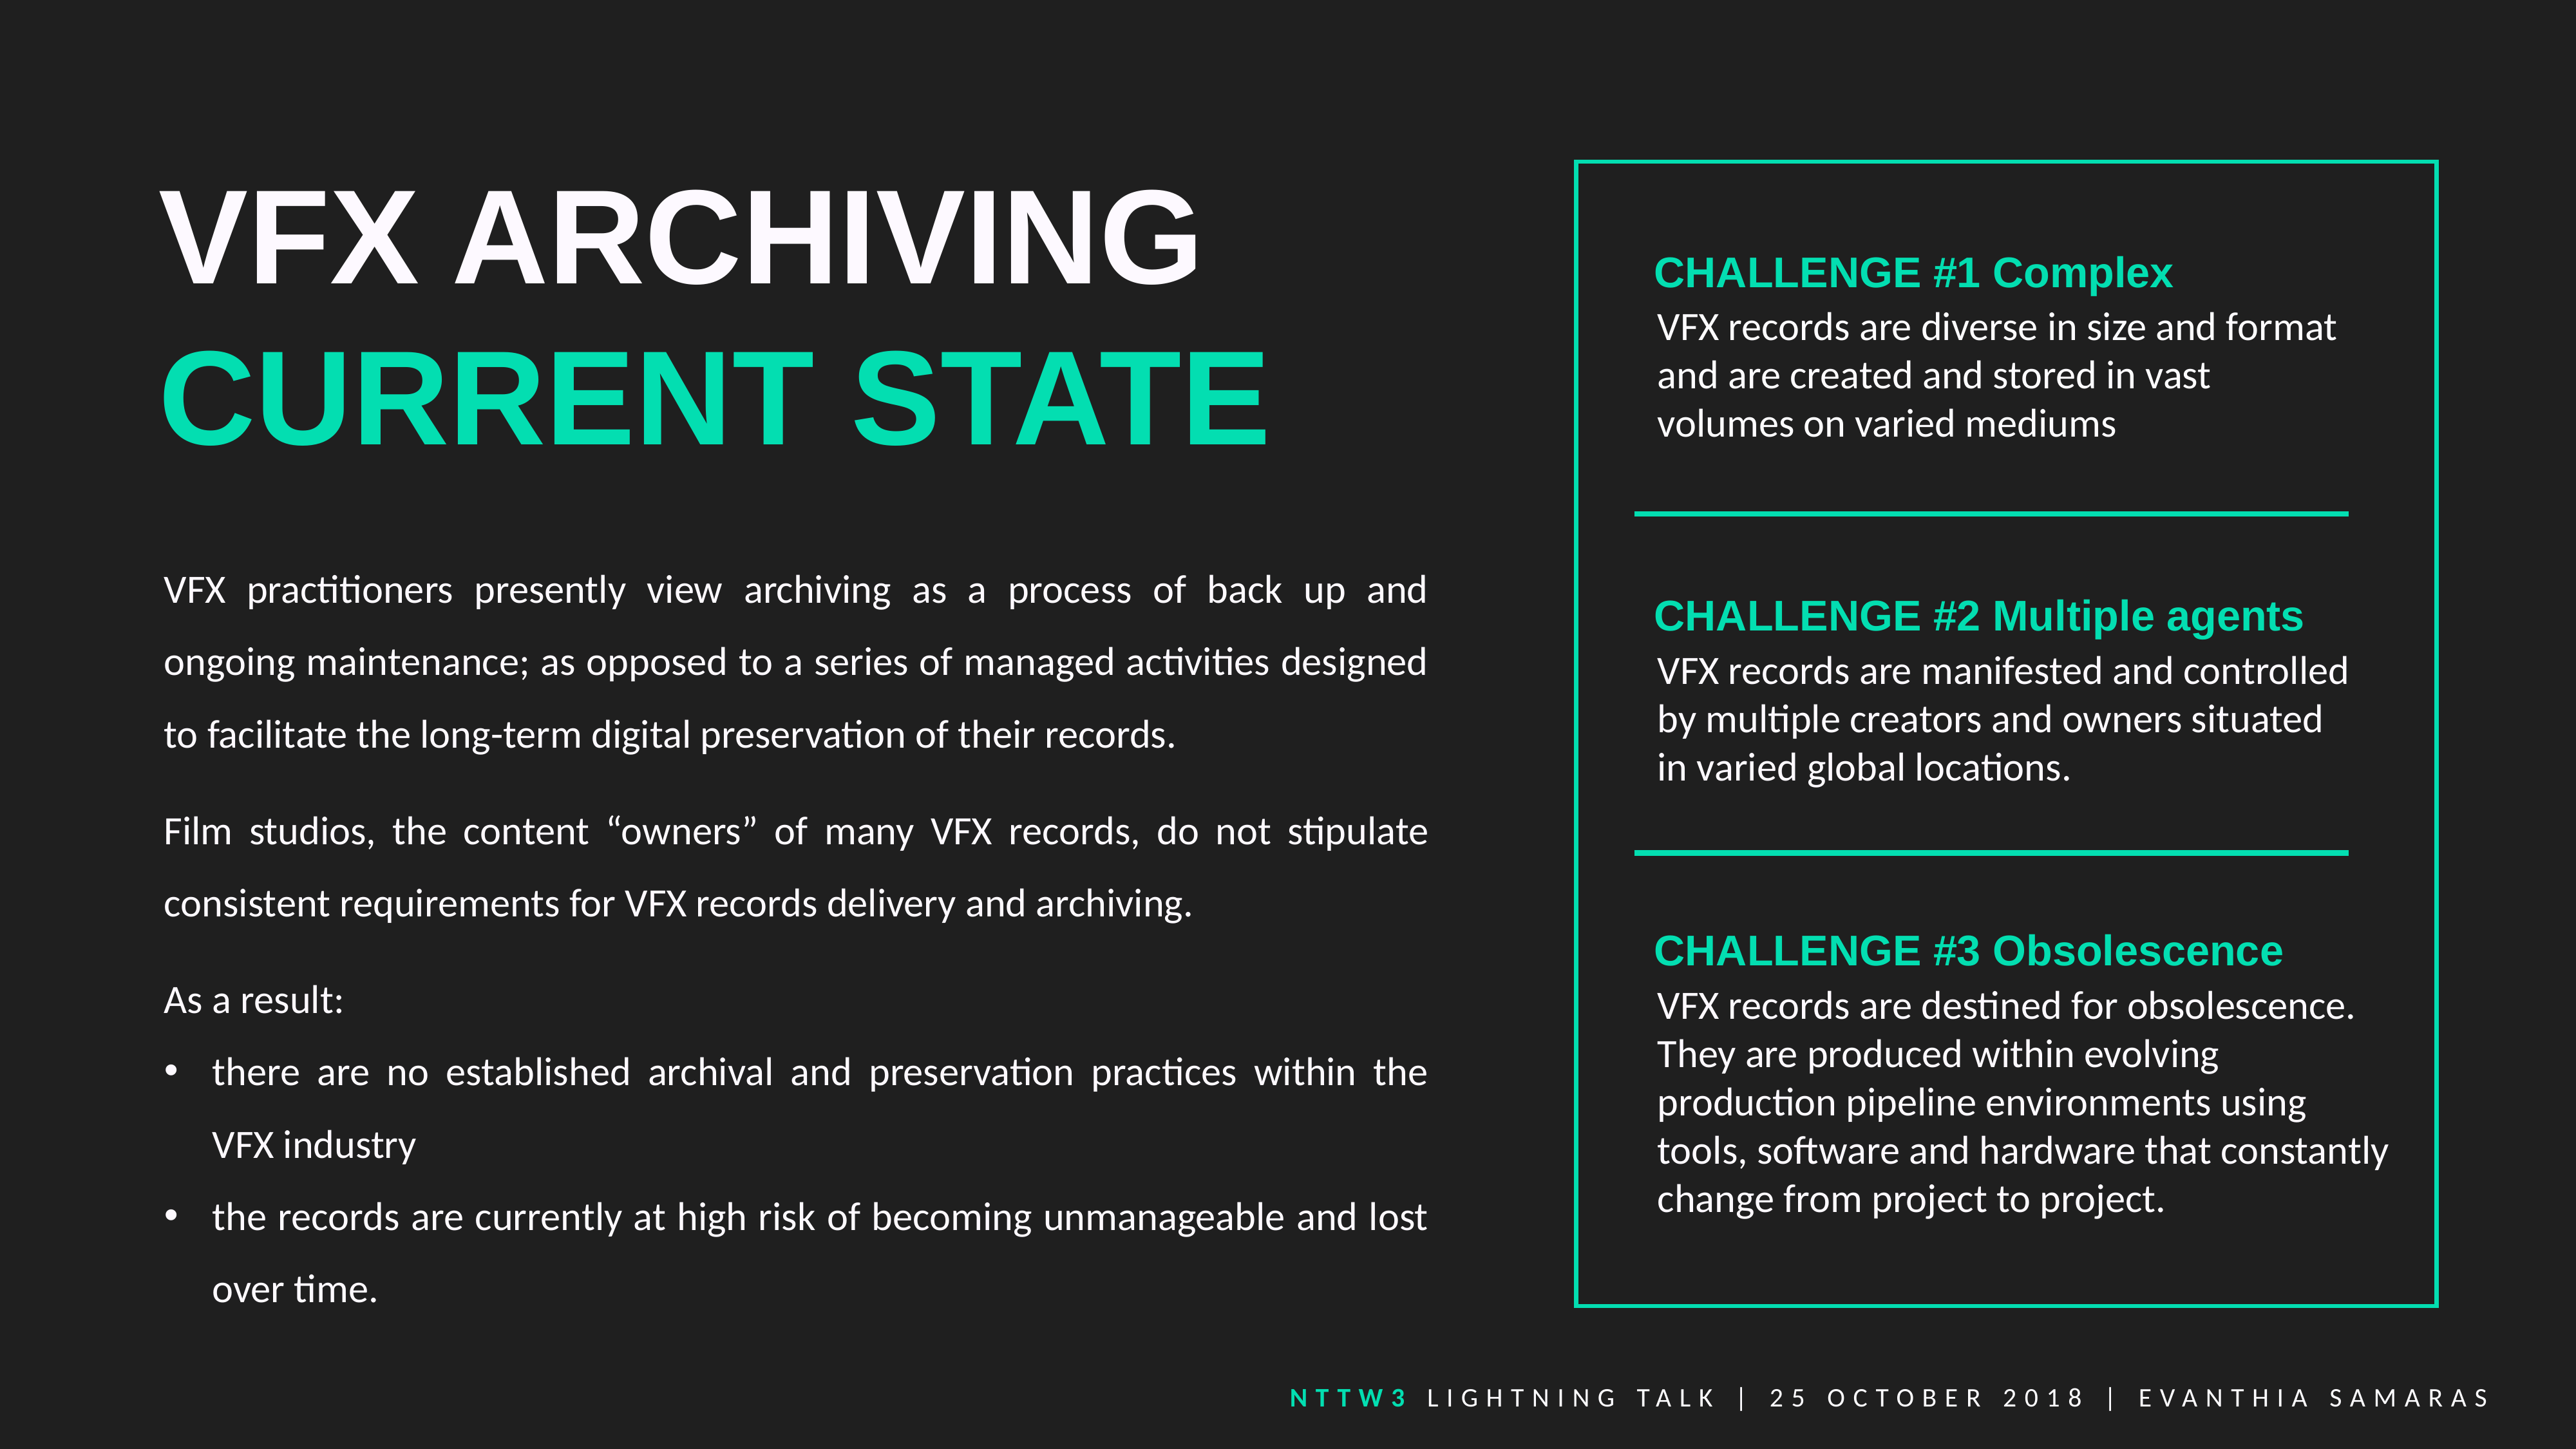

VFX ARCHIVING
CURRENT STATE

CHALLENGE #1 Complex
VFX records are diverse in size and format and are created and stored in vast volumes on varied mediums
VFX practitioners presently view archiving as a process of back up and ongoing maintenance; as opposed to a series of managed activities designed to facilitate the long-term digital preservation of their records.

Film studios, the content “owners” of many VFX records, do not stipulate consistent requirements for VFX records delivery and archiving.

As a result:
there are no established archival and preservation practices within the VFX industry
the records are currently at high risk of becoming unmanageable and lost over time.
CHALLENGE #2 Multiple agents
VFX records are manifested and controlled by multiple creators and owners situated in varied global locations.
CHALLENGE #3 Obsolescence
VFX records are destined for obsolescence. They are produced within evolving production pipeline environments using tools, software and hardware that constantly change from project to project.
NTTW3 LIGHTNING TALK | 25 OCTOBER 2018 | EVANTHIA SAMARAS